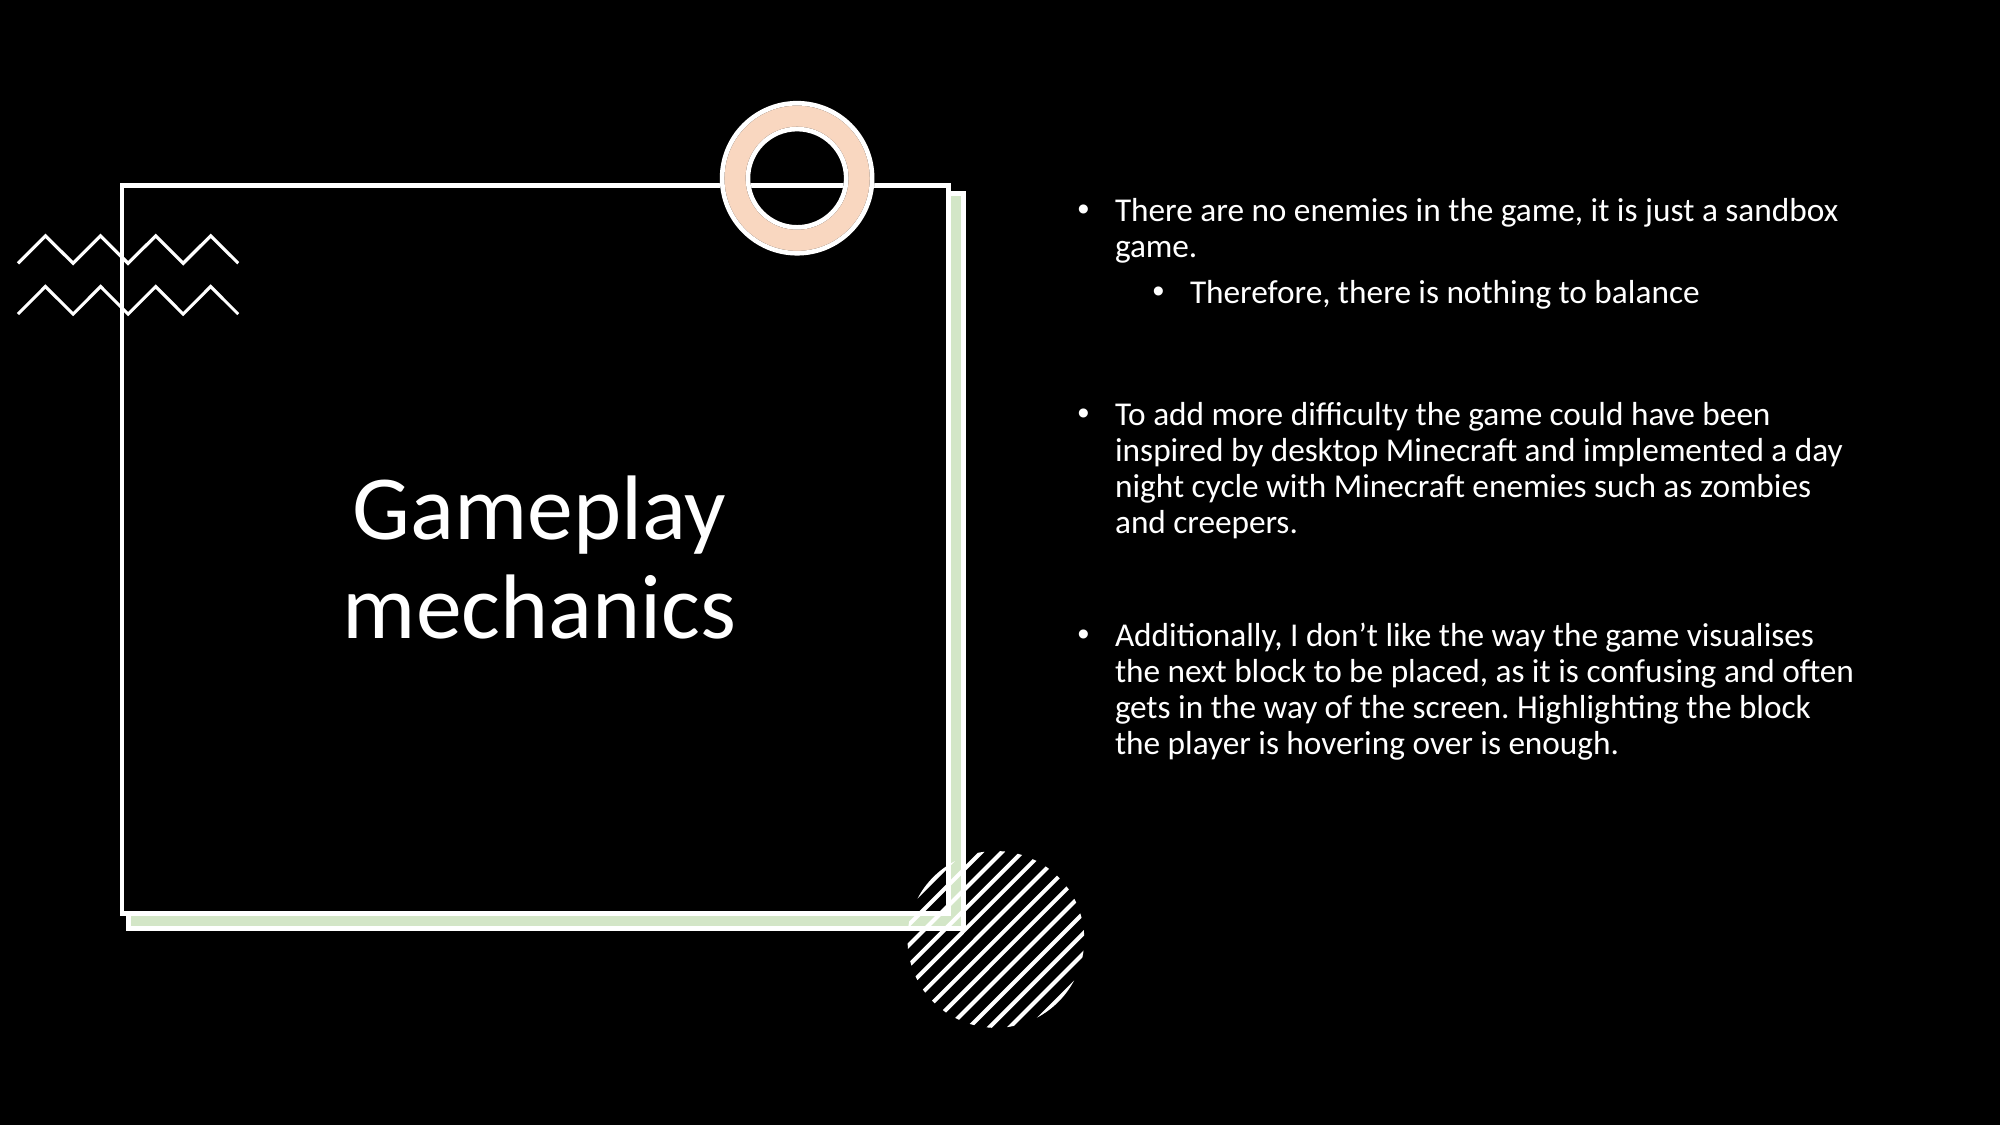

There are no enemies in the game, it is just a sandbox game.
Therefore, there is nothing to balance

To add more difficulty the game could have been inspired by desktop Minecraft and implemented a day night cycle with Minecraft enemies such as zombies and creepers.

Additionally, I don’t like the way the game visualises the next block to be placed, as it is confusing and often gets in the way of the screen. Highlighting the block the player is hovering over is enough.

# Gameplay mechanics